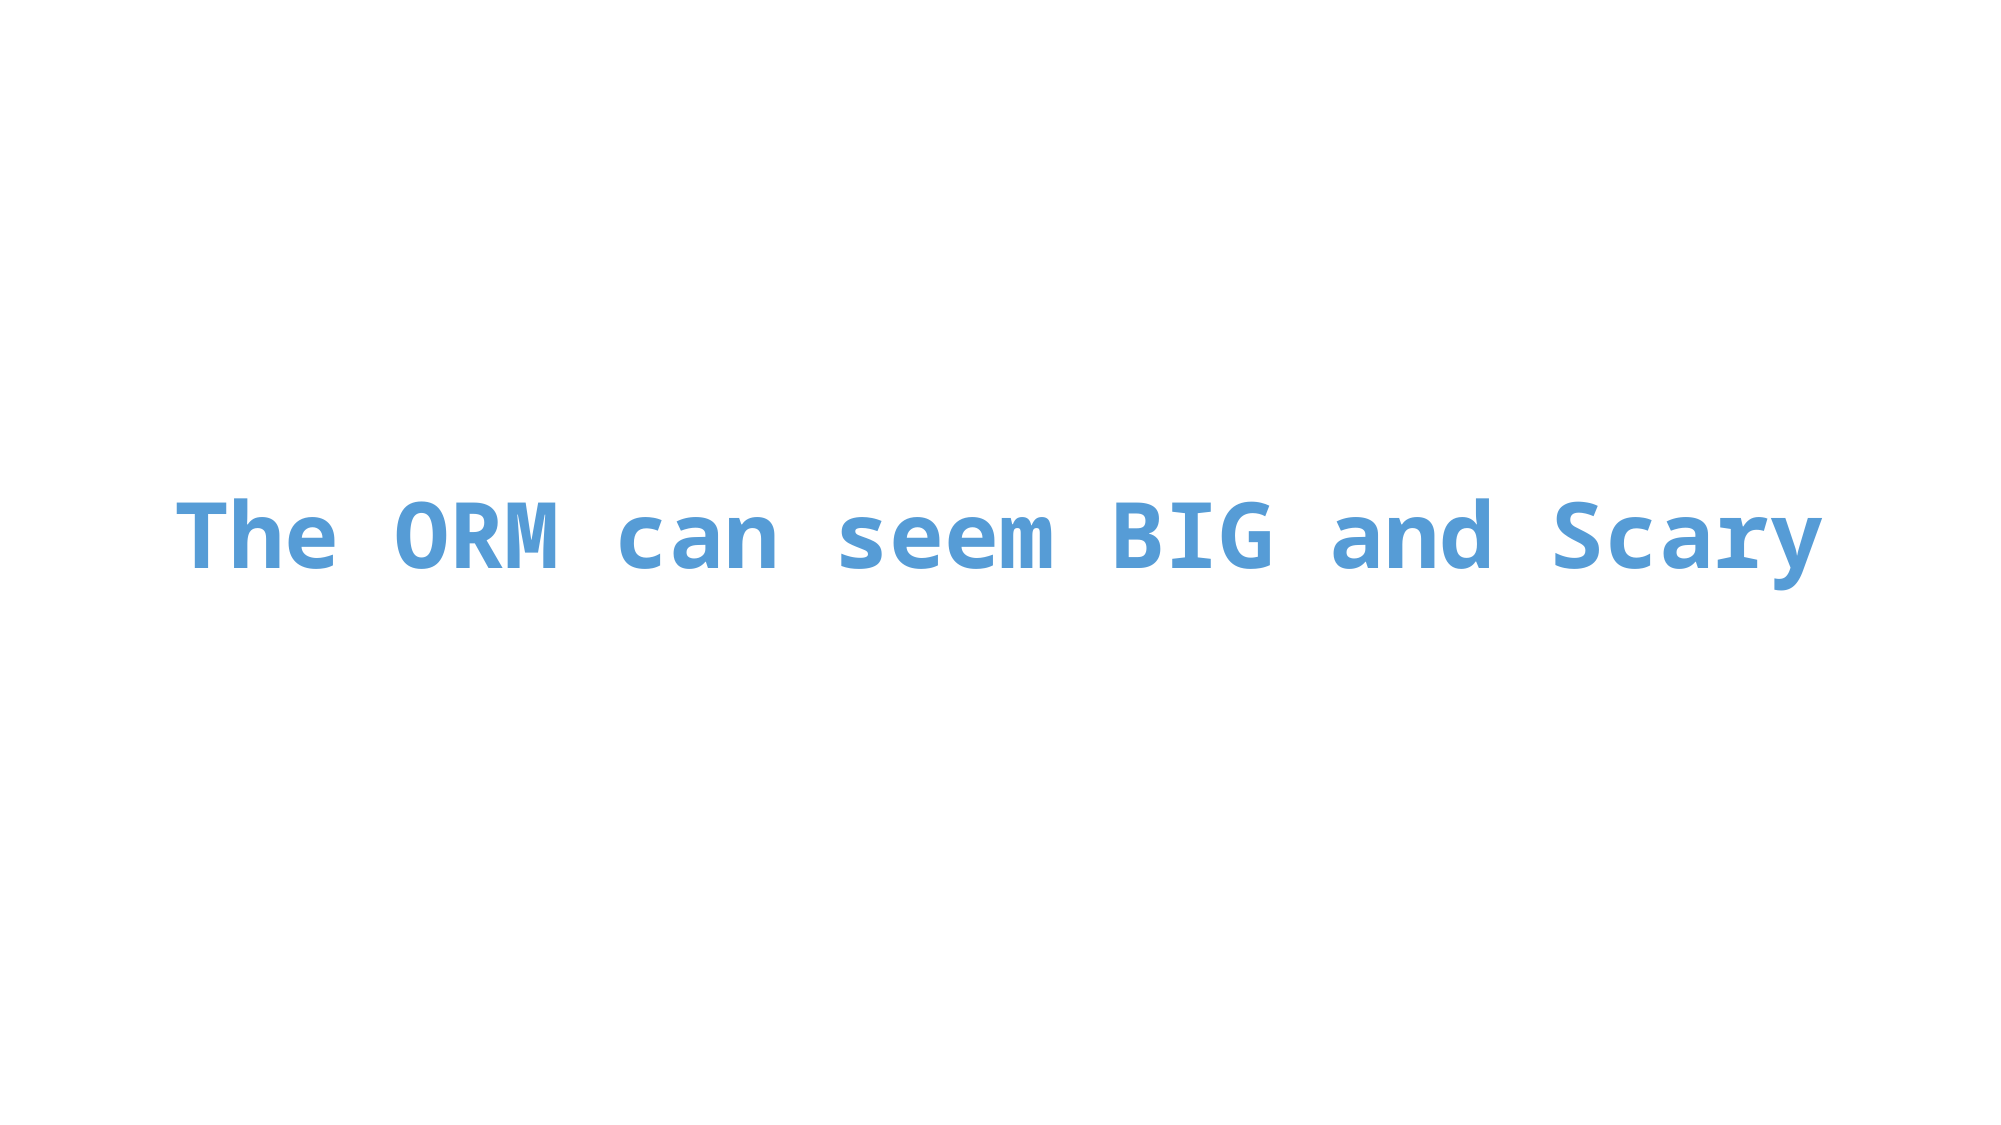

# The ORM can seem BIG and Scary